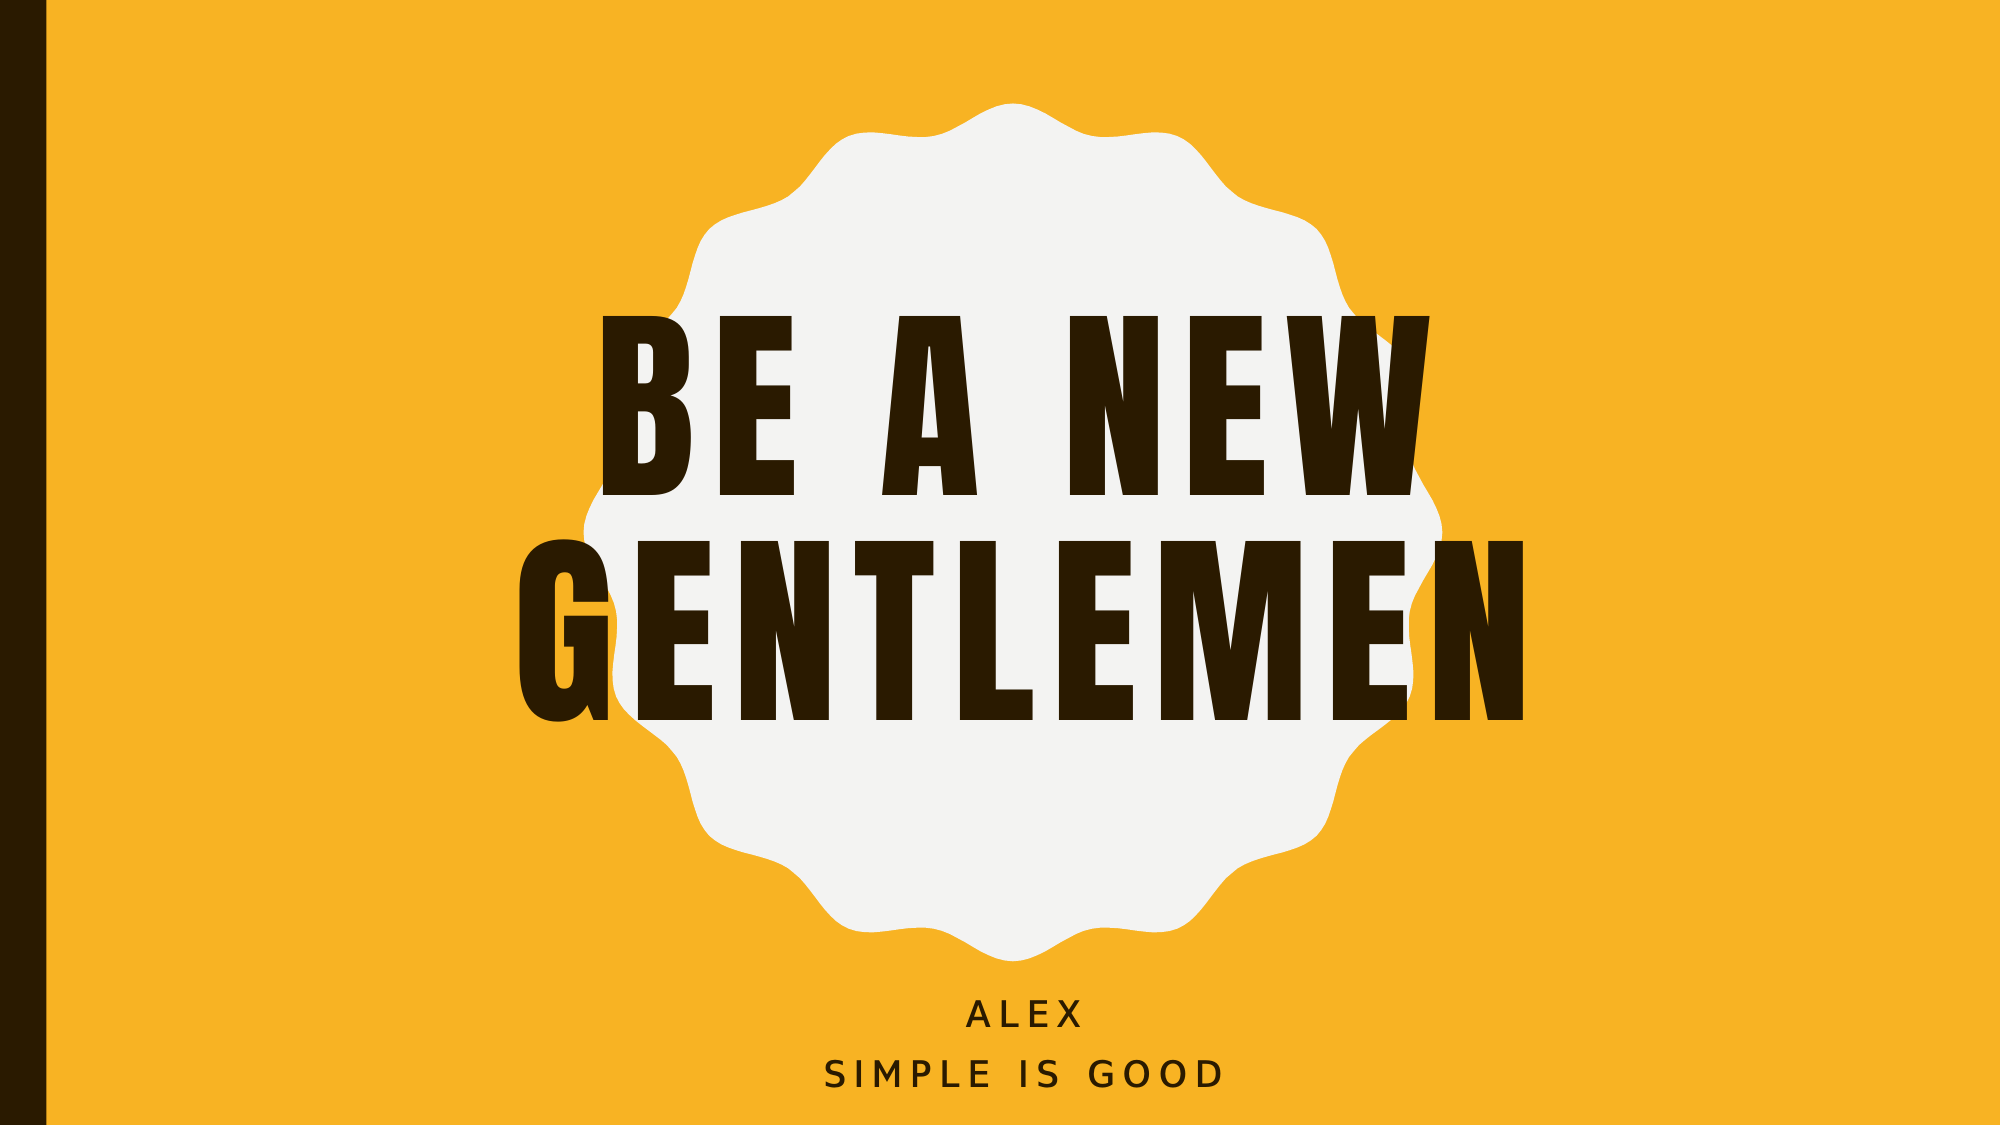

# Be a new Gentlemen
Alex
Simple is good